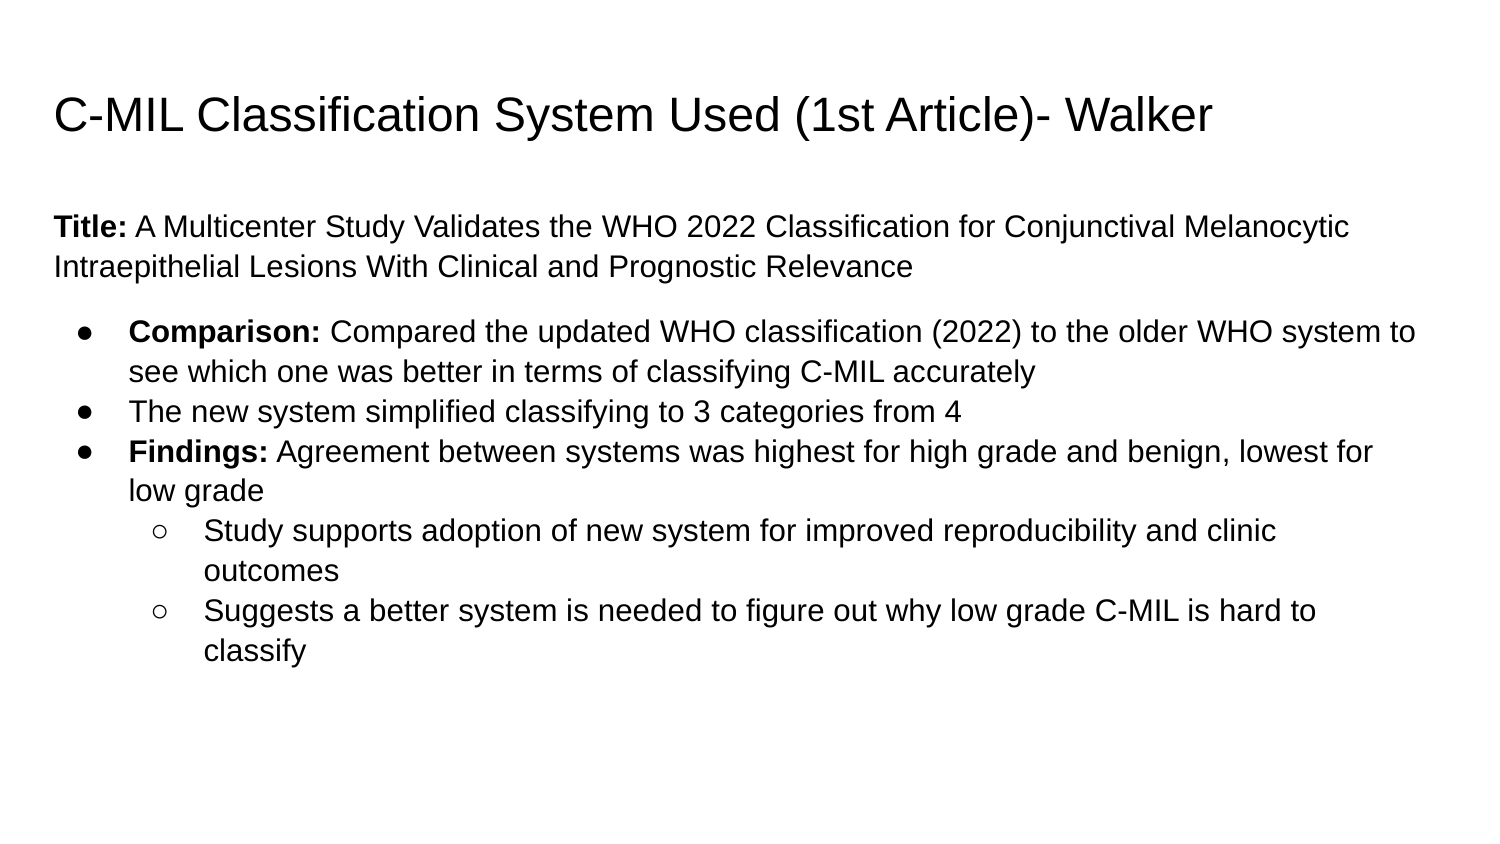

# C-MIL Classification System Used (1st Article)- Walker
Title: A Multicenter Study Validates the WHO 2022 Classification for Conjunctival Melanocytic Intraepithelial Lesions With Clinical and Prognostic Relevance
Comparison: Compared the updated WHO classification (2022) to the older WHO system to see which one was better in terms of classifying C-MIL accurately
The new system simplified classifying to 3 categories from 4
Findings: Agreement between systems was highest for high grade and benign, lowest for low grade
Study supports adoption of new system for improved reproducibility and clinic outcomes
Suggests a better system is needed to figure out why low grade C-MIL is hard to classify